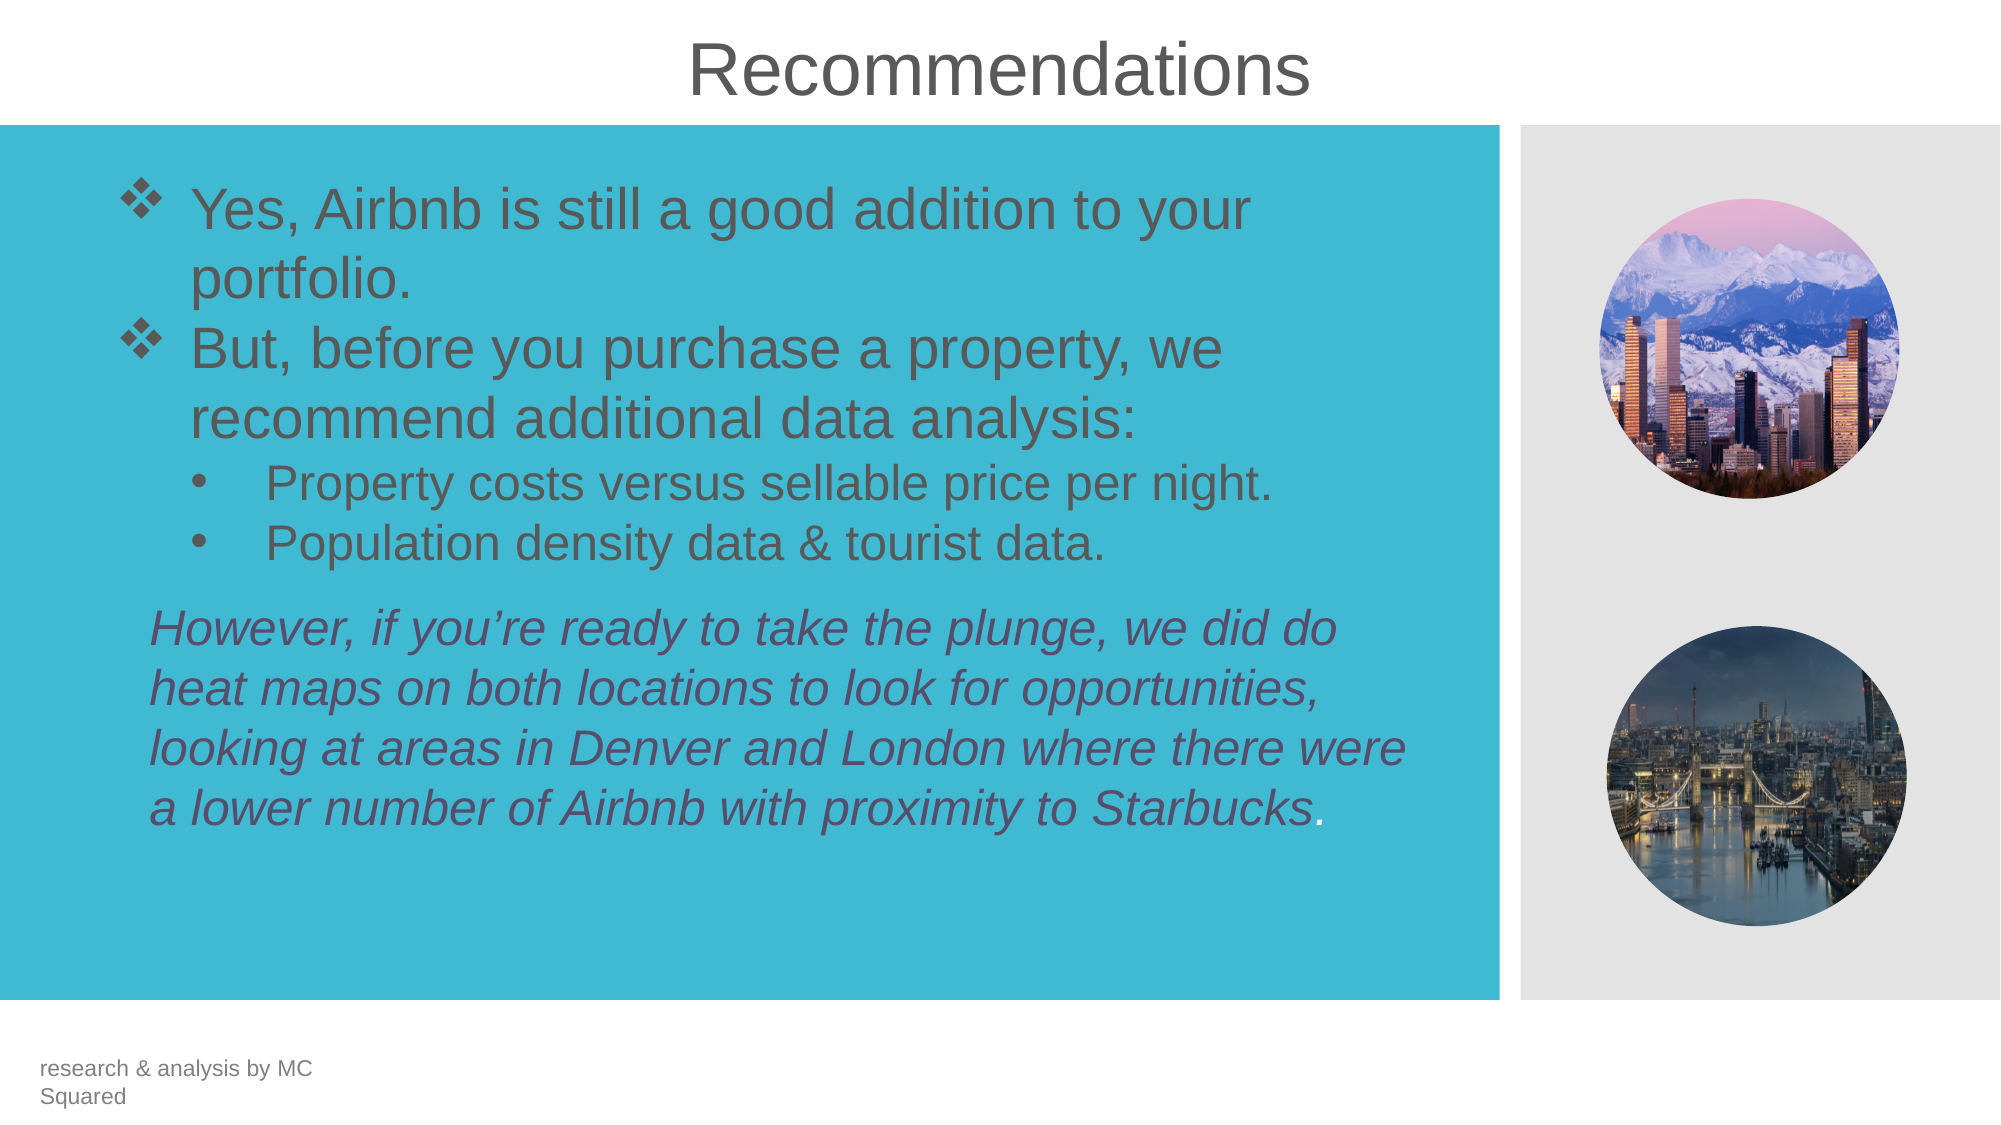

Recommendations
Yes, Airbnb is still a good addition to your portfolio.
But, before you purchase a property, we recommend additional data analysis:
Property costs versus sellable price per night.
Population density data & tourist data.

However, if you’re ready to take the plunge, we did do heat maps on both locations to look for opportunities, looking at areas in Denver and London where there were a lower number of Airbnb with proximity to Starbucks.

research & analysis by MC Squared